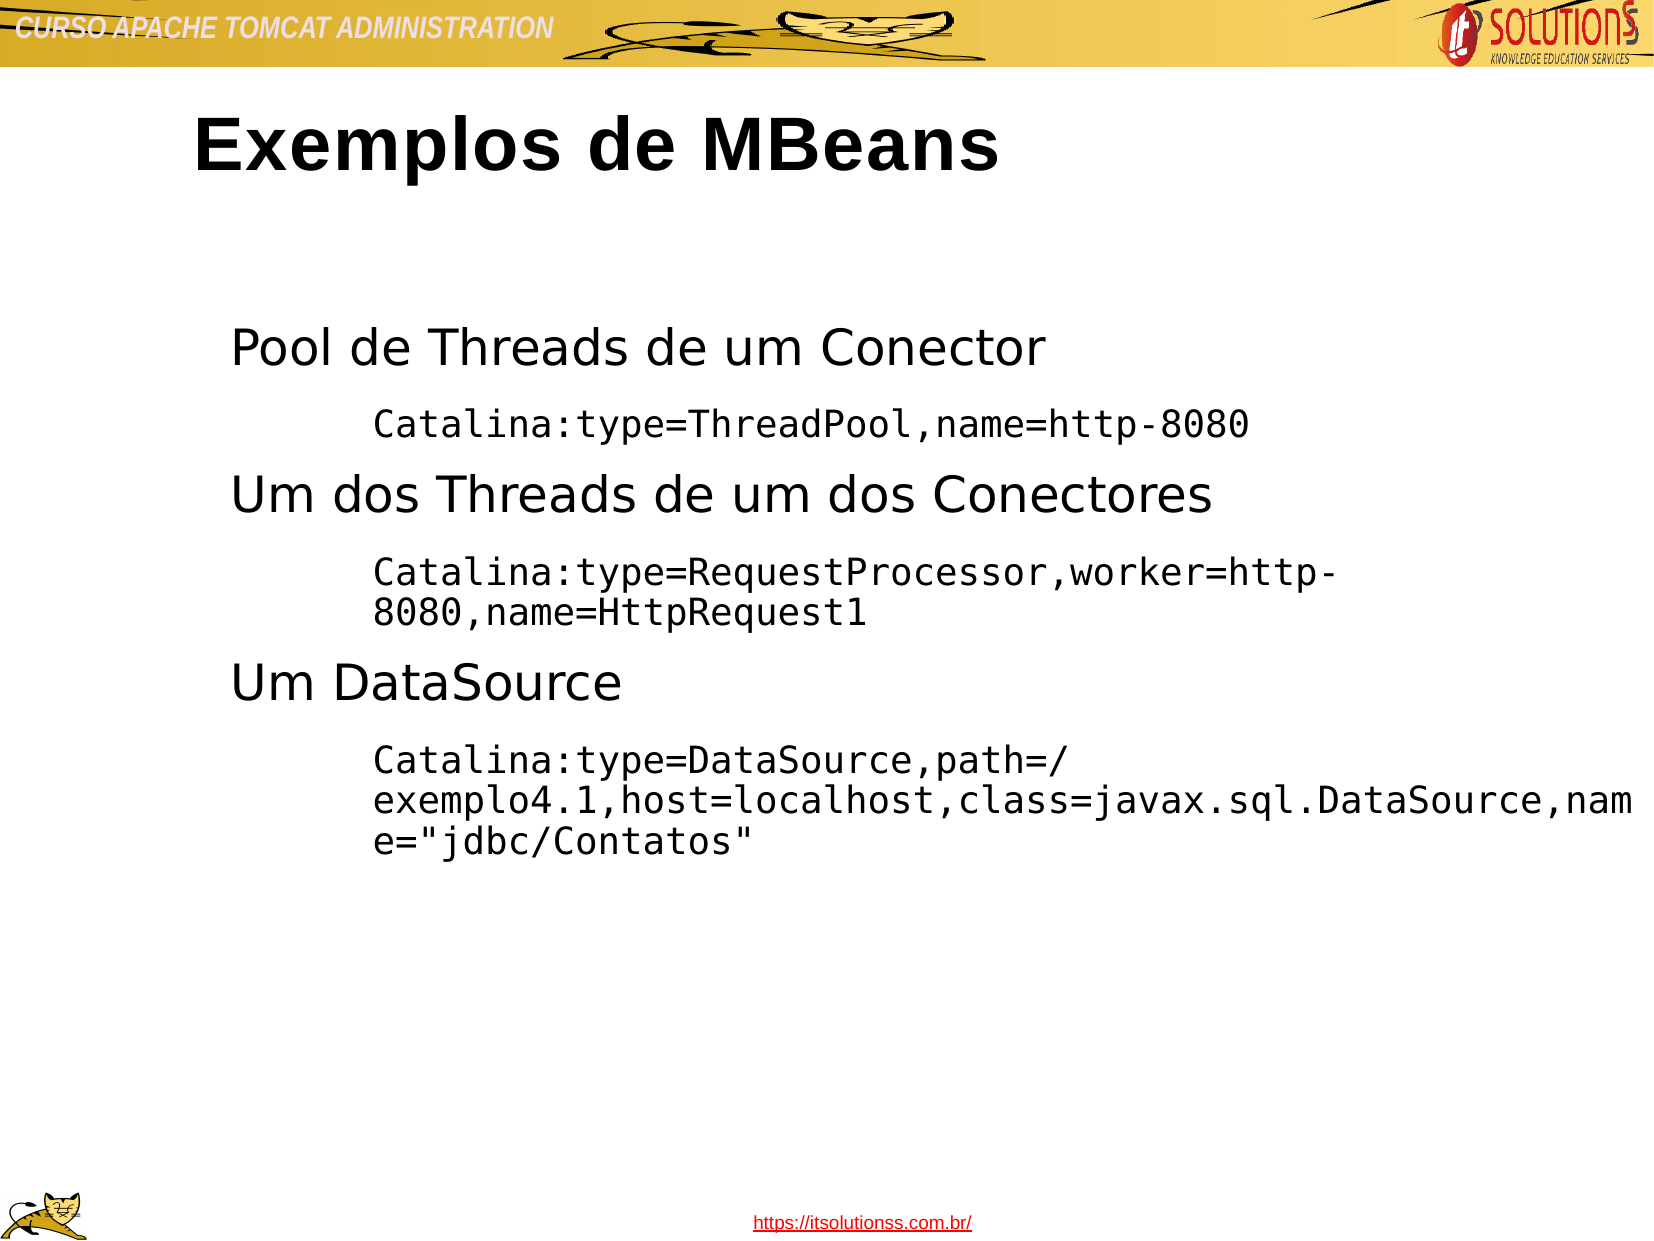

Exemplos de MBeans
Pool de Threads de um Conector
Catalina:type=ThreadPool,name=http-8080
Um dos Threads de um dos Conectores
Catalina:type=RequestProcessor,worker=http-8080,name=HttpRequest1
Um DataSource
Catalina:type=DataSource,path=/exemplo4.1,host=localhost,class=javax.sql.DataSource,name="jdbc/Contatos"